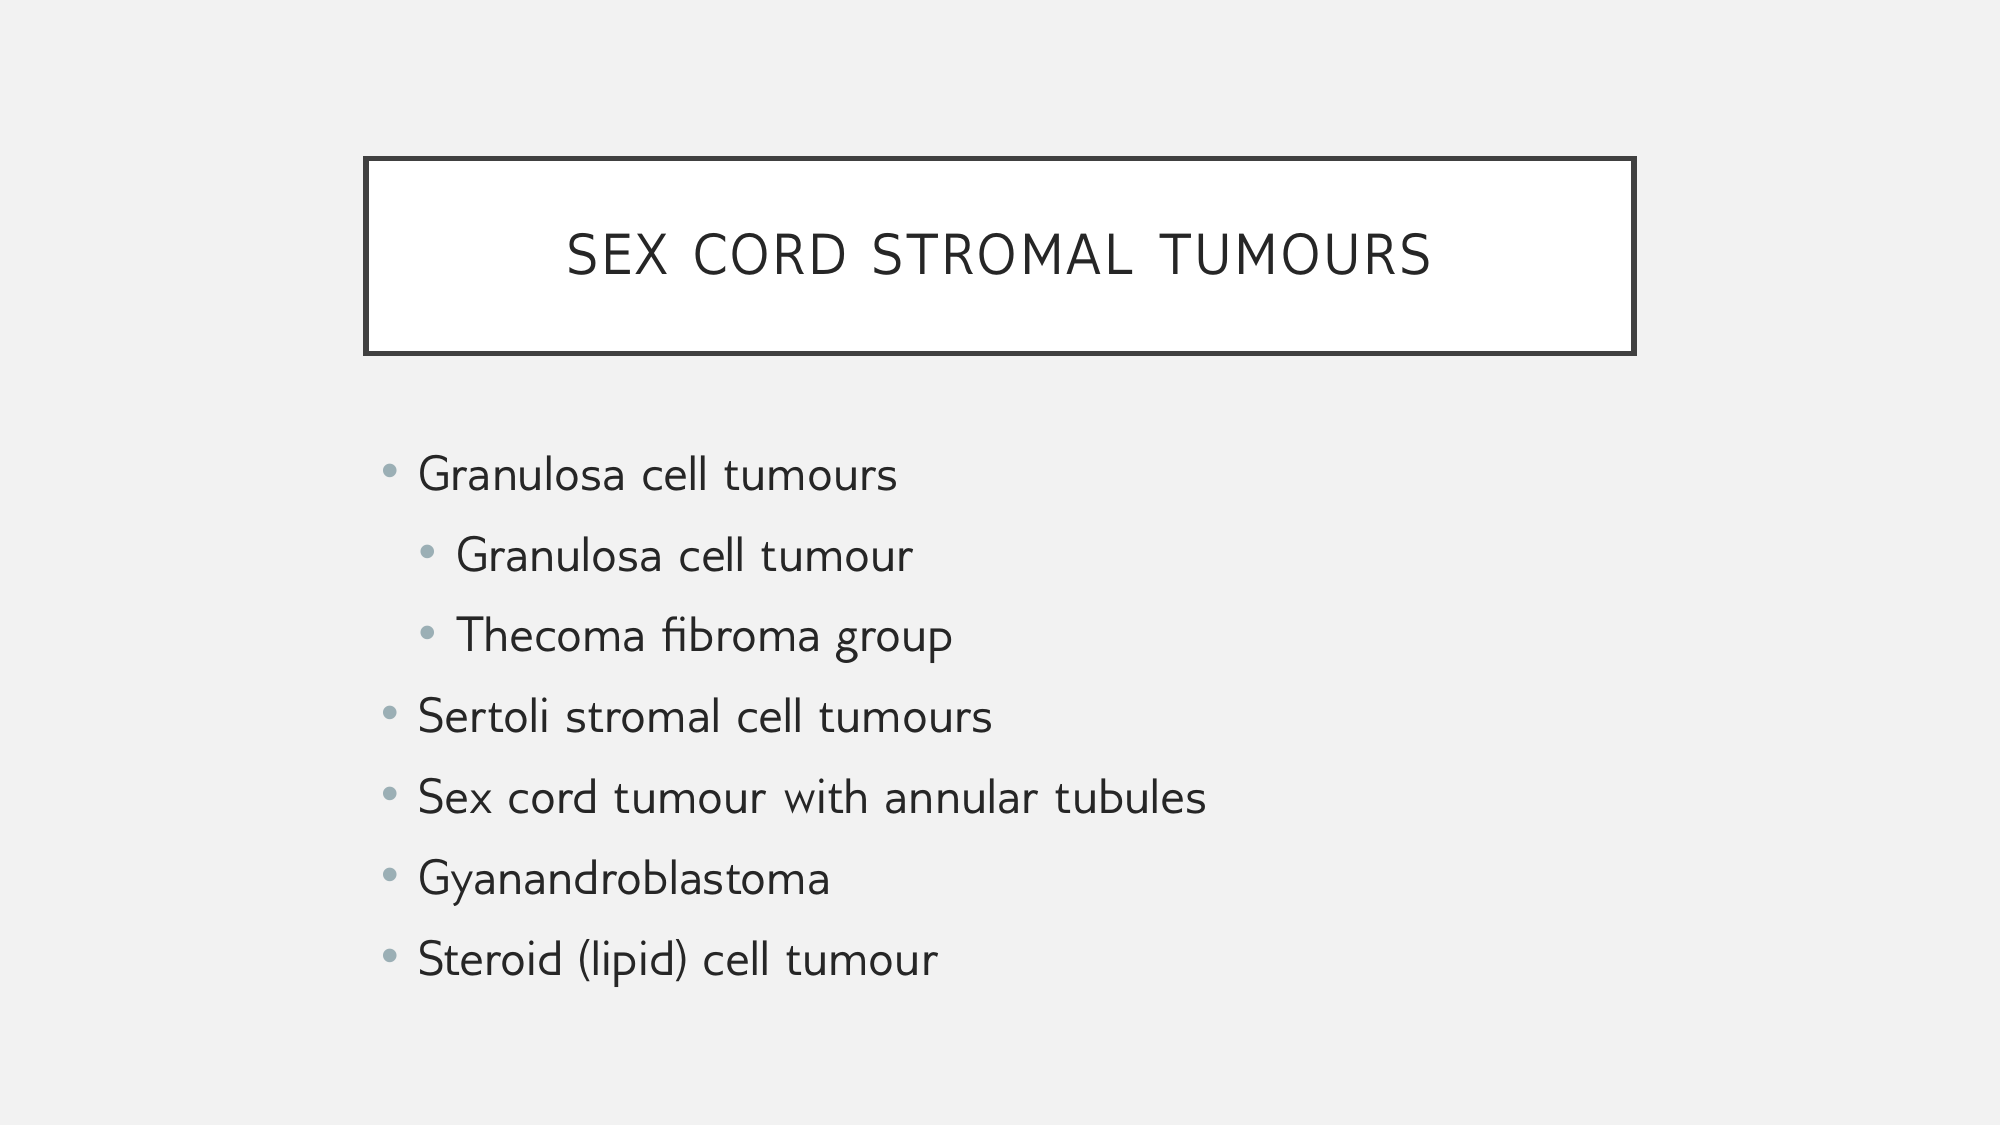

# Sex cord stromal tumours
Granulosa cell tumours
Granulosa cell tumour
Thecoma fibroma group
Sertoli stromal cell tumours
Sex cord tumour with annular tubules
Gyanandroblastoma
Steroid (lipid) cell tumour